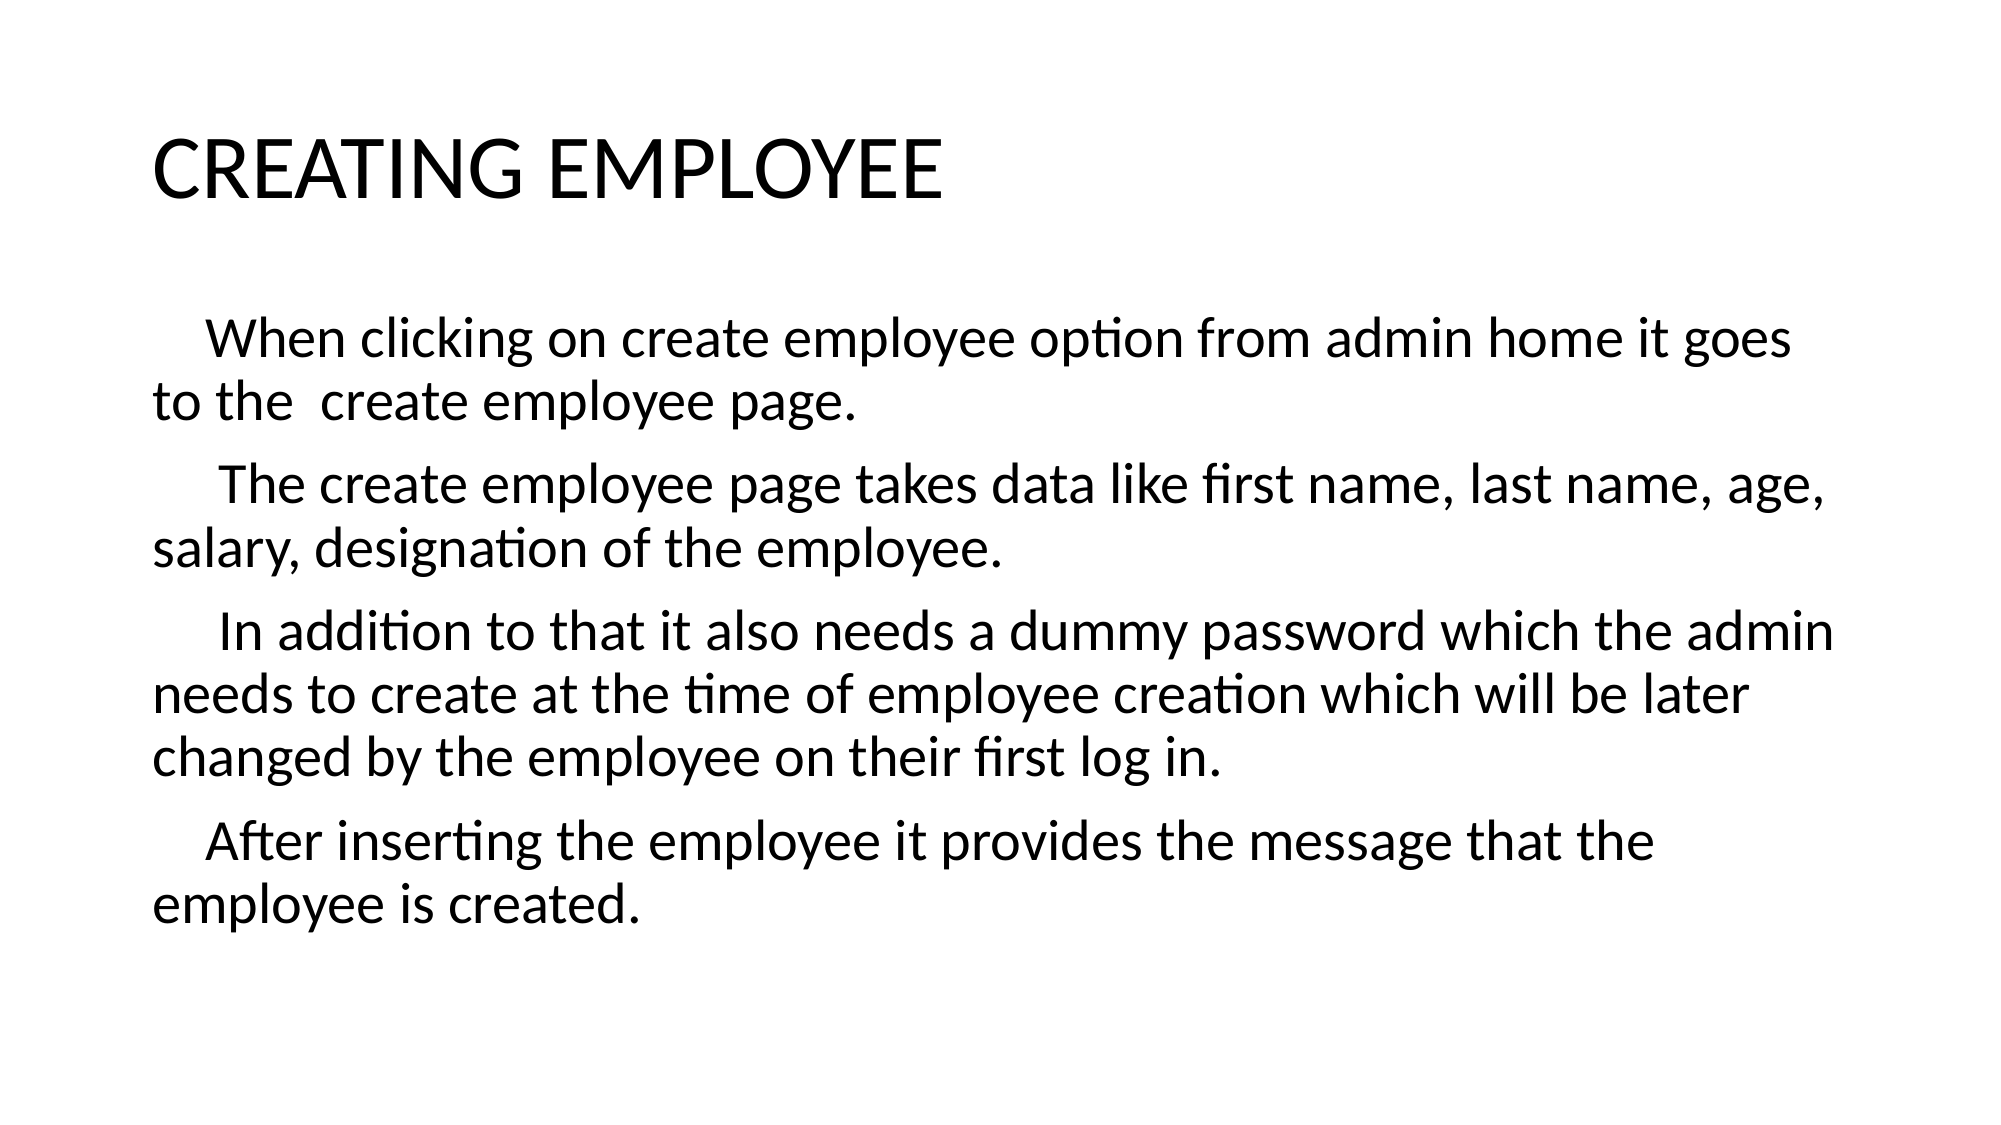

# CREATING EMPLOYEE
    When clicking on create employee option from admin home it goes to the  create employee page.
     The create employee page takes data like first name, last name, age, salary, designation of the employee.
     In addition to that it also needs a dummy password which the admin needs to create at the time of employee creation which will be later changed by the employee on their first log in.
    After inserting the employee it provides the message that the employee is created.